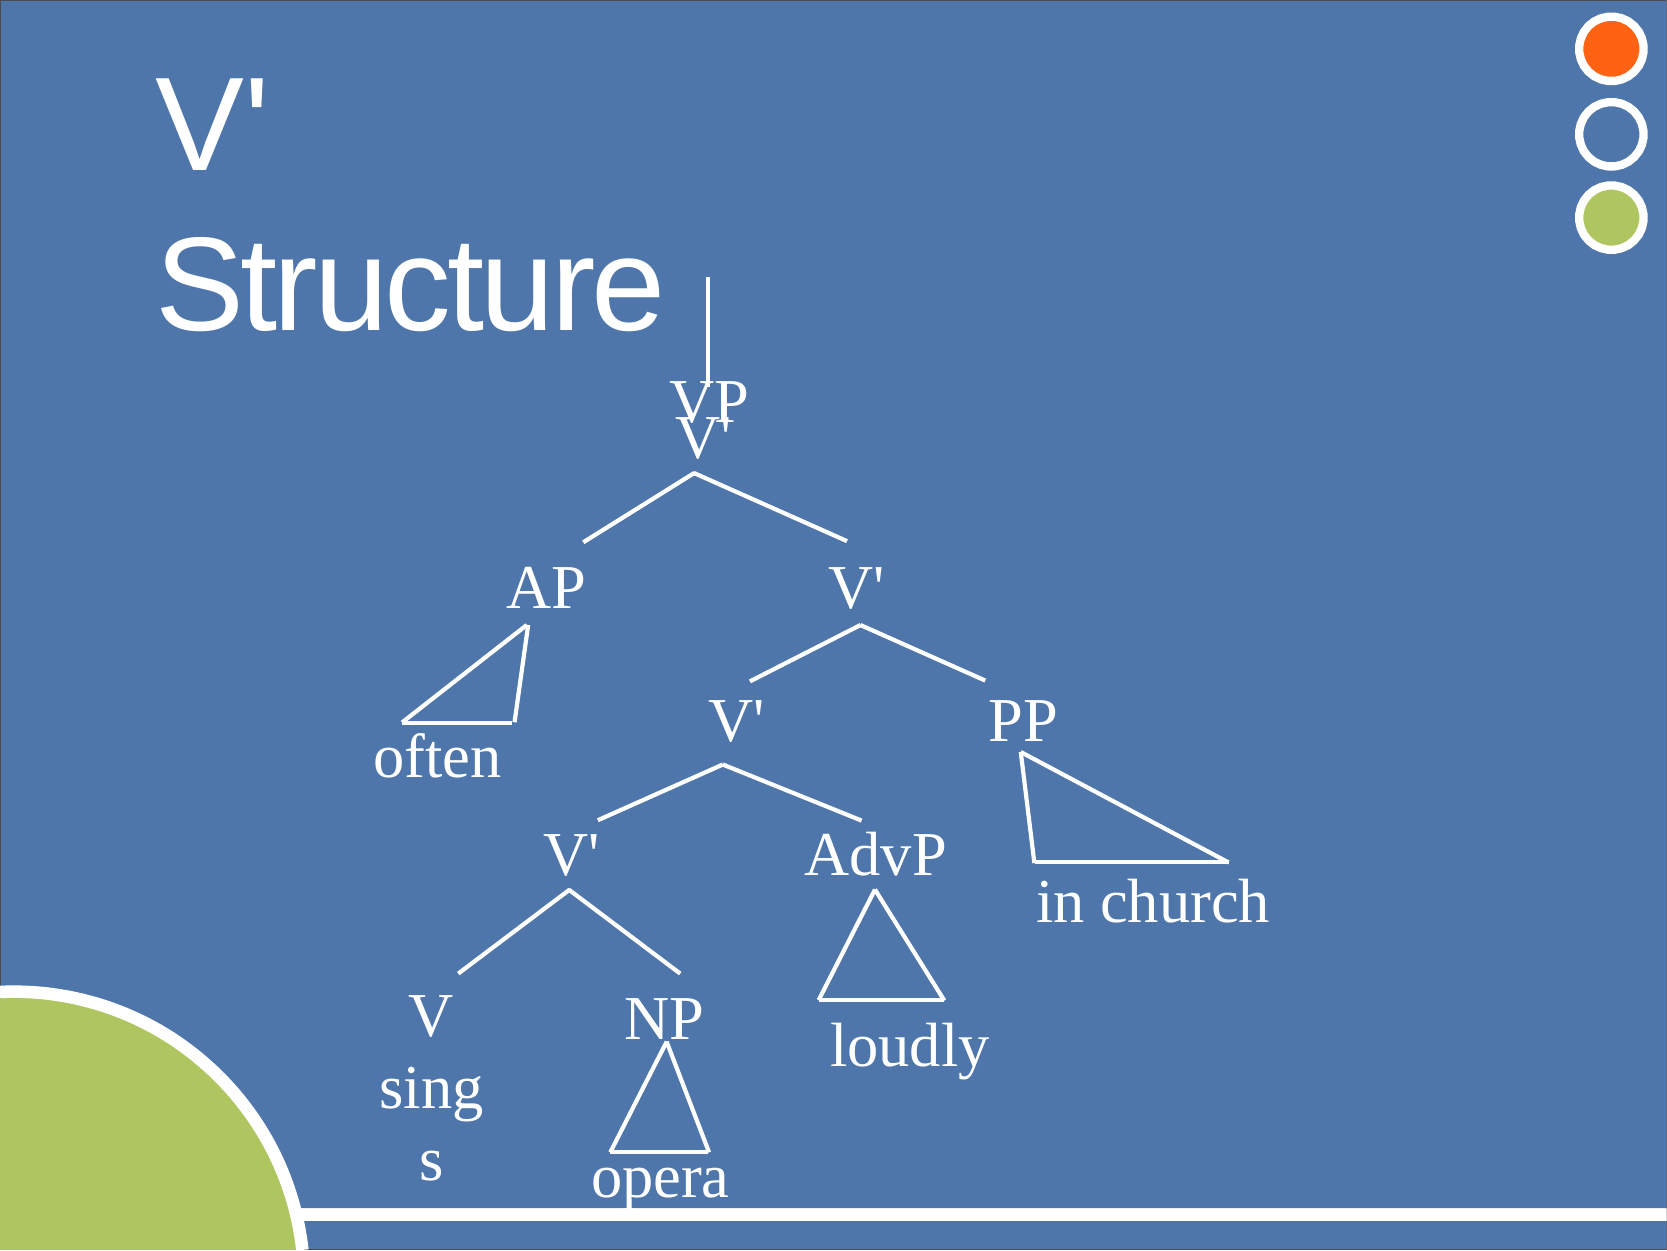

# V' Structure
VP

V'
AP
V'
V'
PP
often

V'
AdvP
in church
V
sings
NP

loudly
opera
©Andrew Carnie, 2006